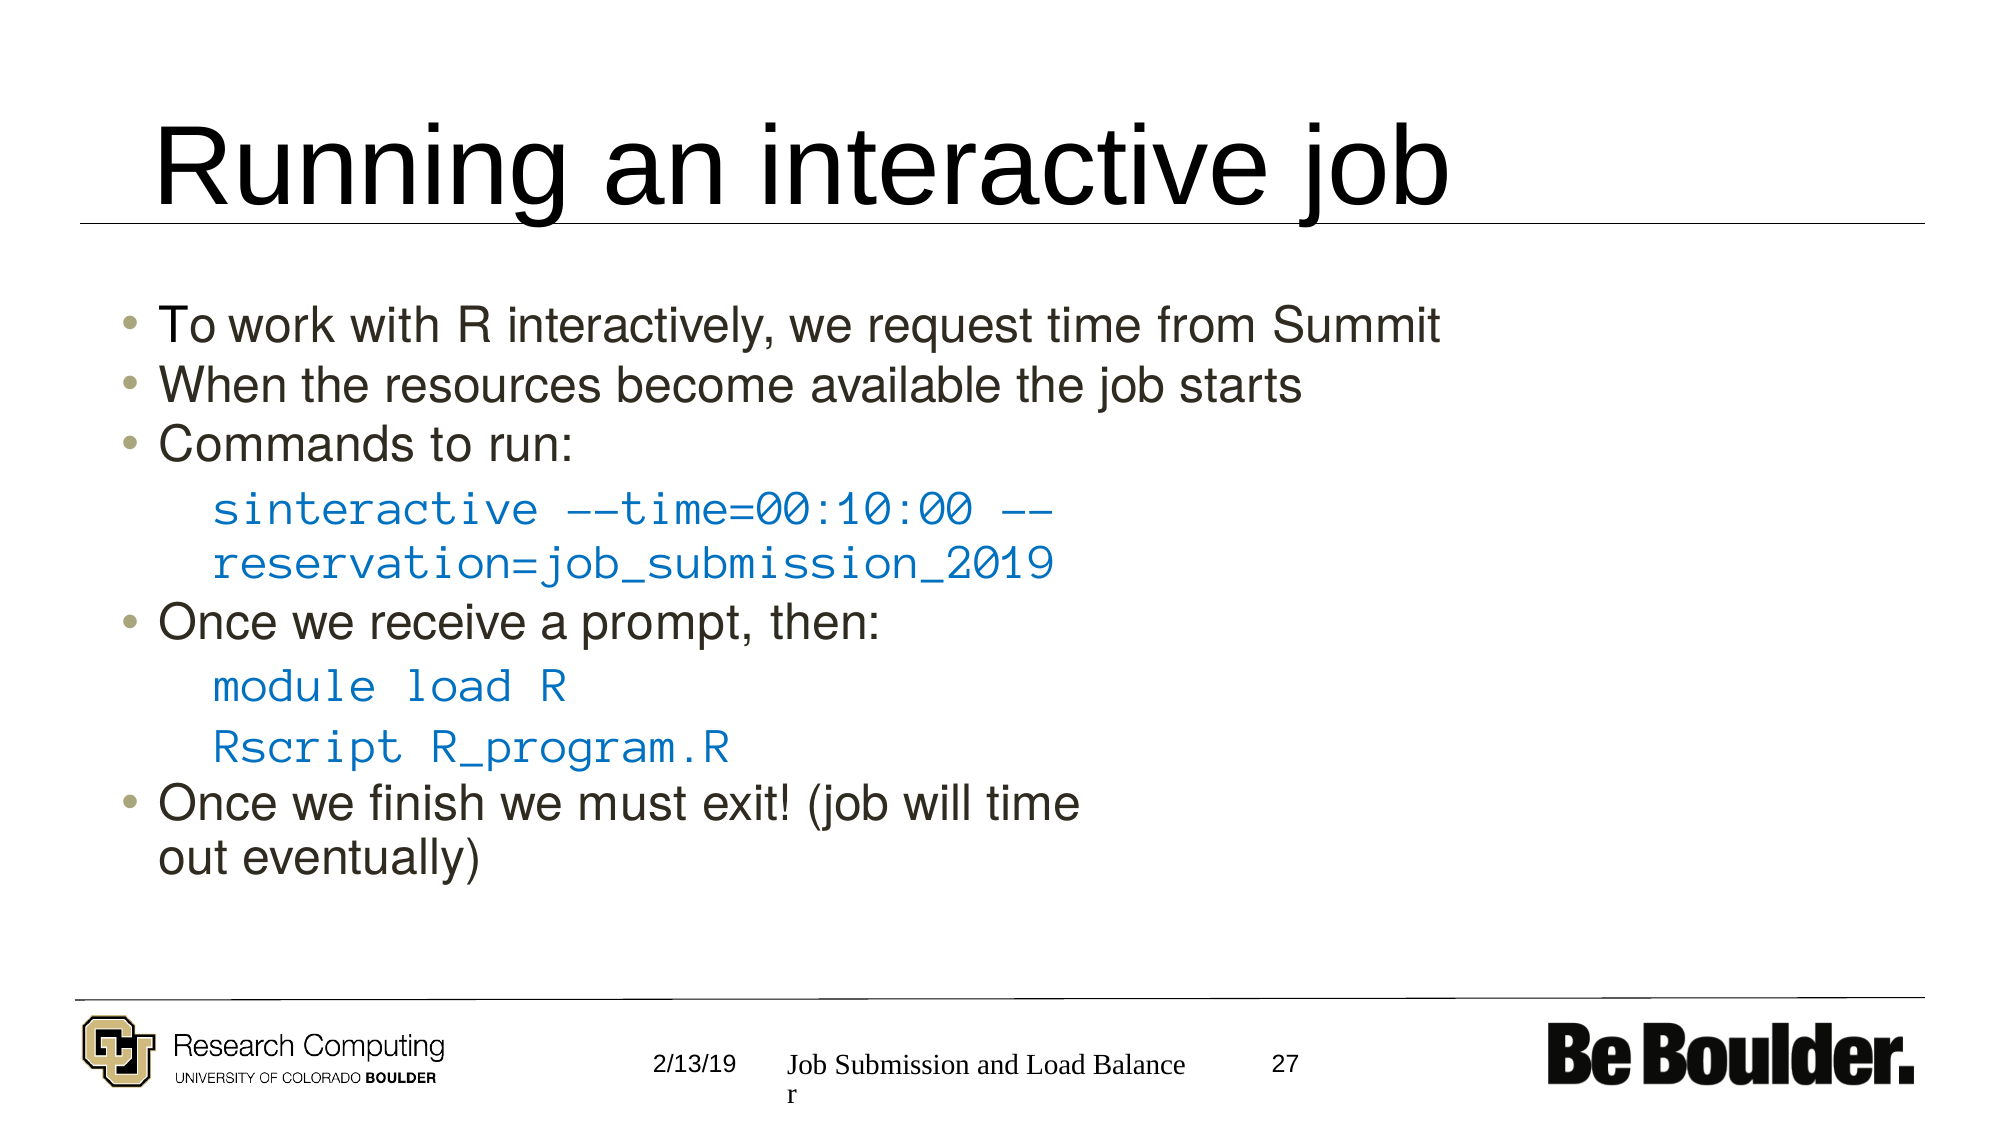

# Running an interactive job
To work with R interactively, we request time from Summit
When the resources become available the job starts
Commands to run:
sinteractive –-time=00:10:00 --reservation=job_submission_2019
Once we receive a prompt, then:
module load R
Rscript R_program.R
Once we finish we must exit! (job will time out eventually)

2/13/19
27
Job Submission and Load Balancer